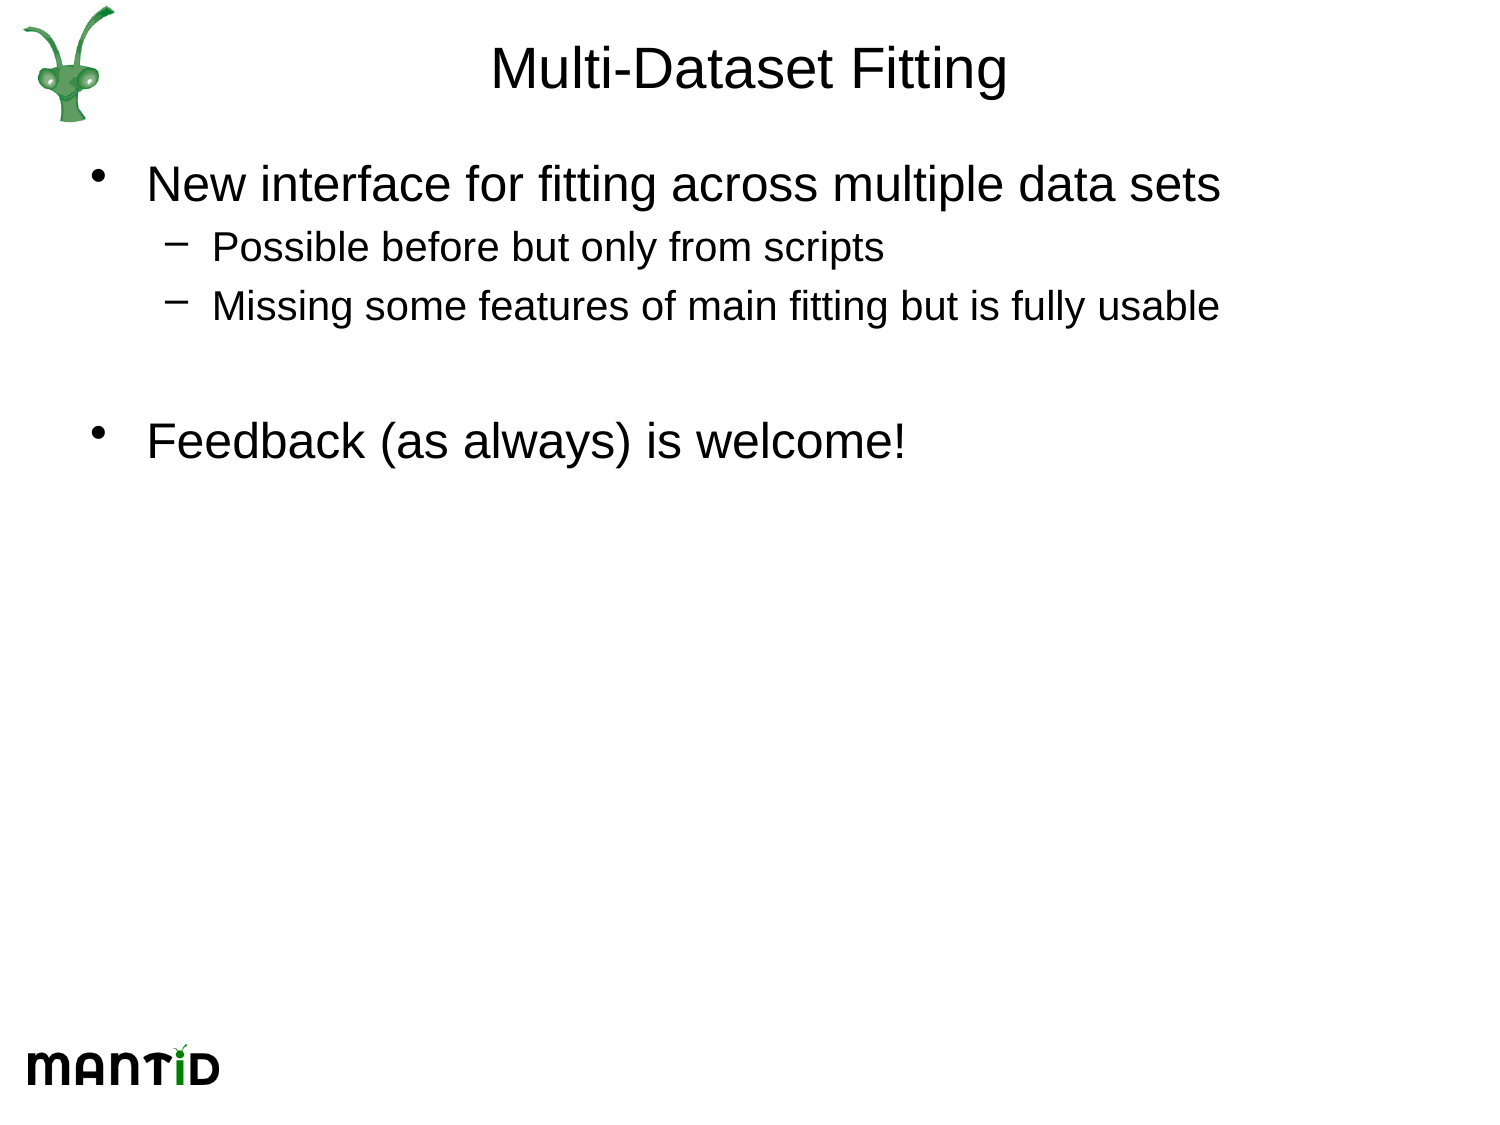

# Multi-Dataset Fitting
New interface for fitting across multiple data sets
Possible before but only from scripts
Missing some features of main fitting but is fully usable

Feedback (as always) is welcome!